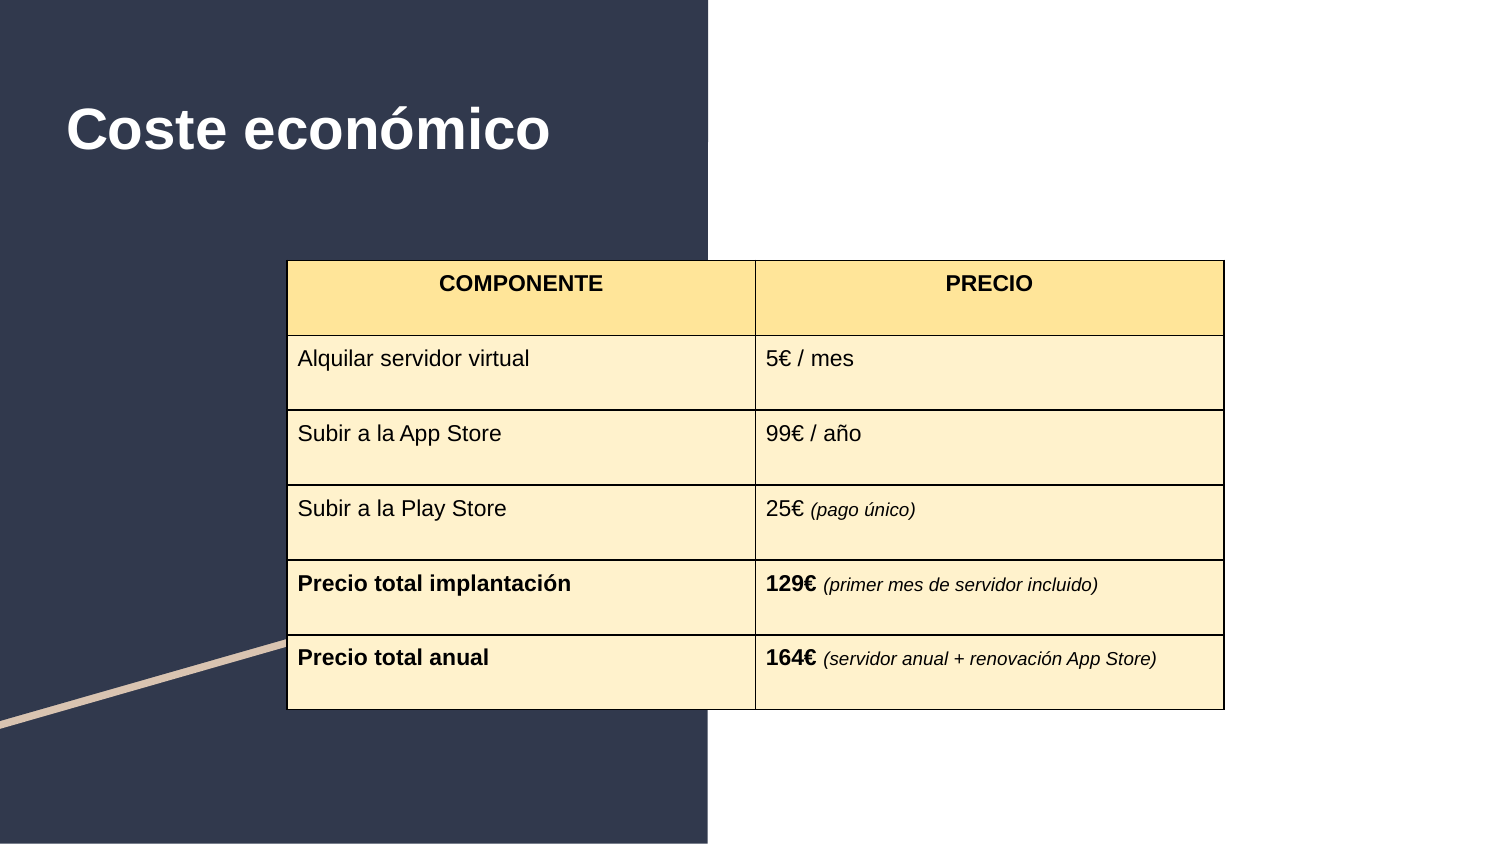

# Coste económico
| COMPONENTE | PRECIO |
| --- | --- |
| Alquilar servidor virtual | 5€ / mes |
| Subir a la App Store | 99€ / año |
| Subir a la Play Store | 25€ (pago único) |
| Precio total implantación | 129€ (primer mes de servidor incluido) |
| Precio total anual | 164€ (servidor anual + renovación App Store) |